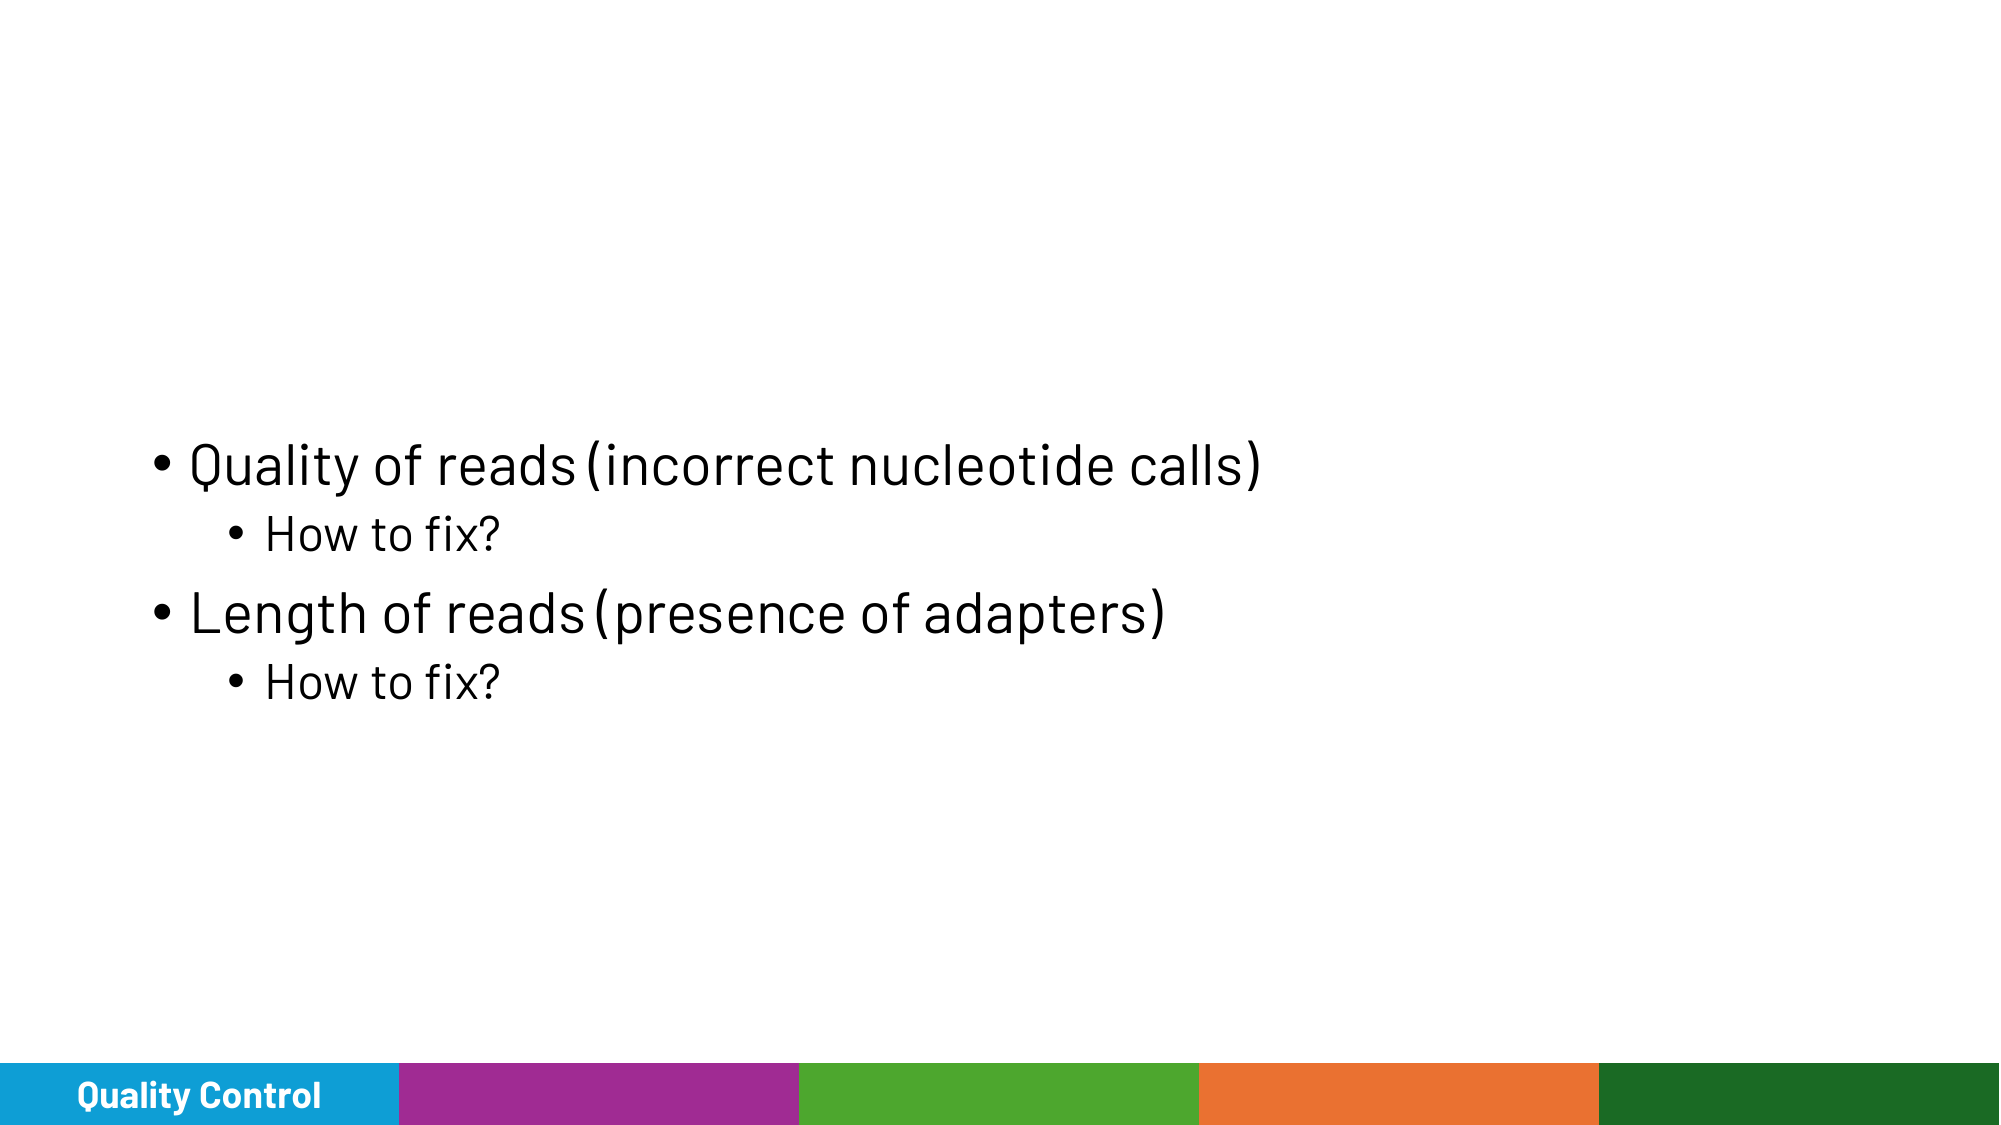

#
Quality of reads (incorrect nucleotide calls)
How to fix?
Length of reads (presence of adapters)
How to fix?

| Quality Control |  |  |  |  |
| --- | --- | --- | --- | --- |